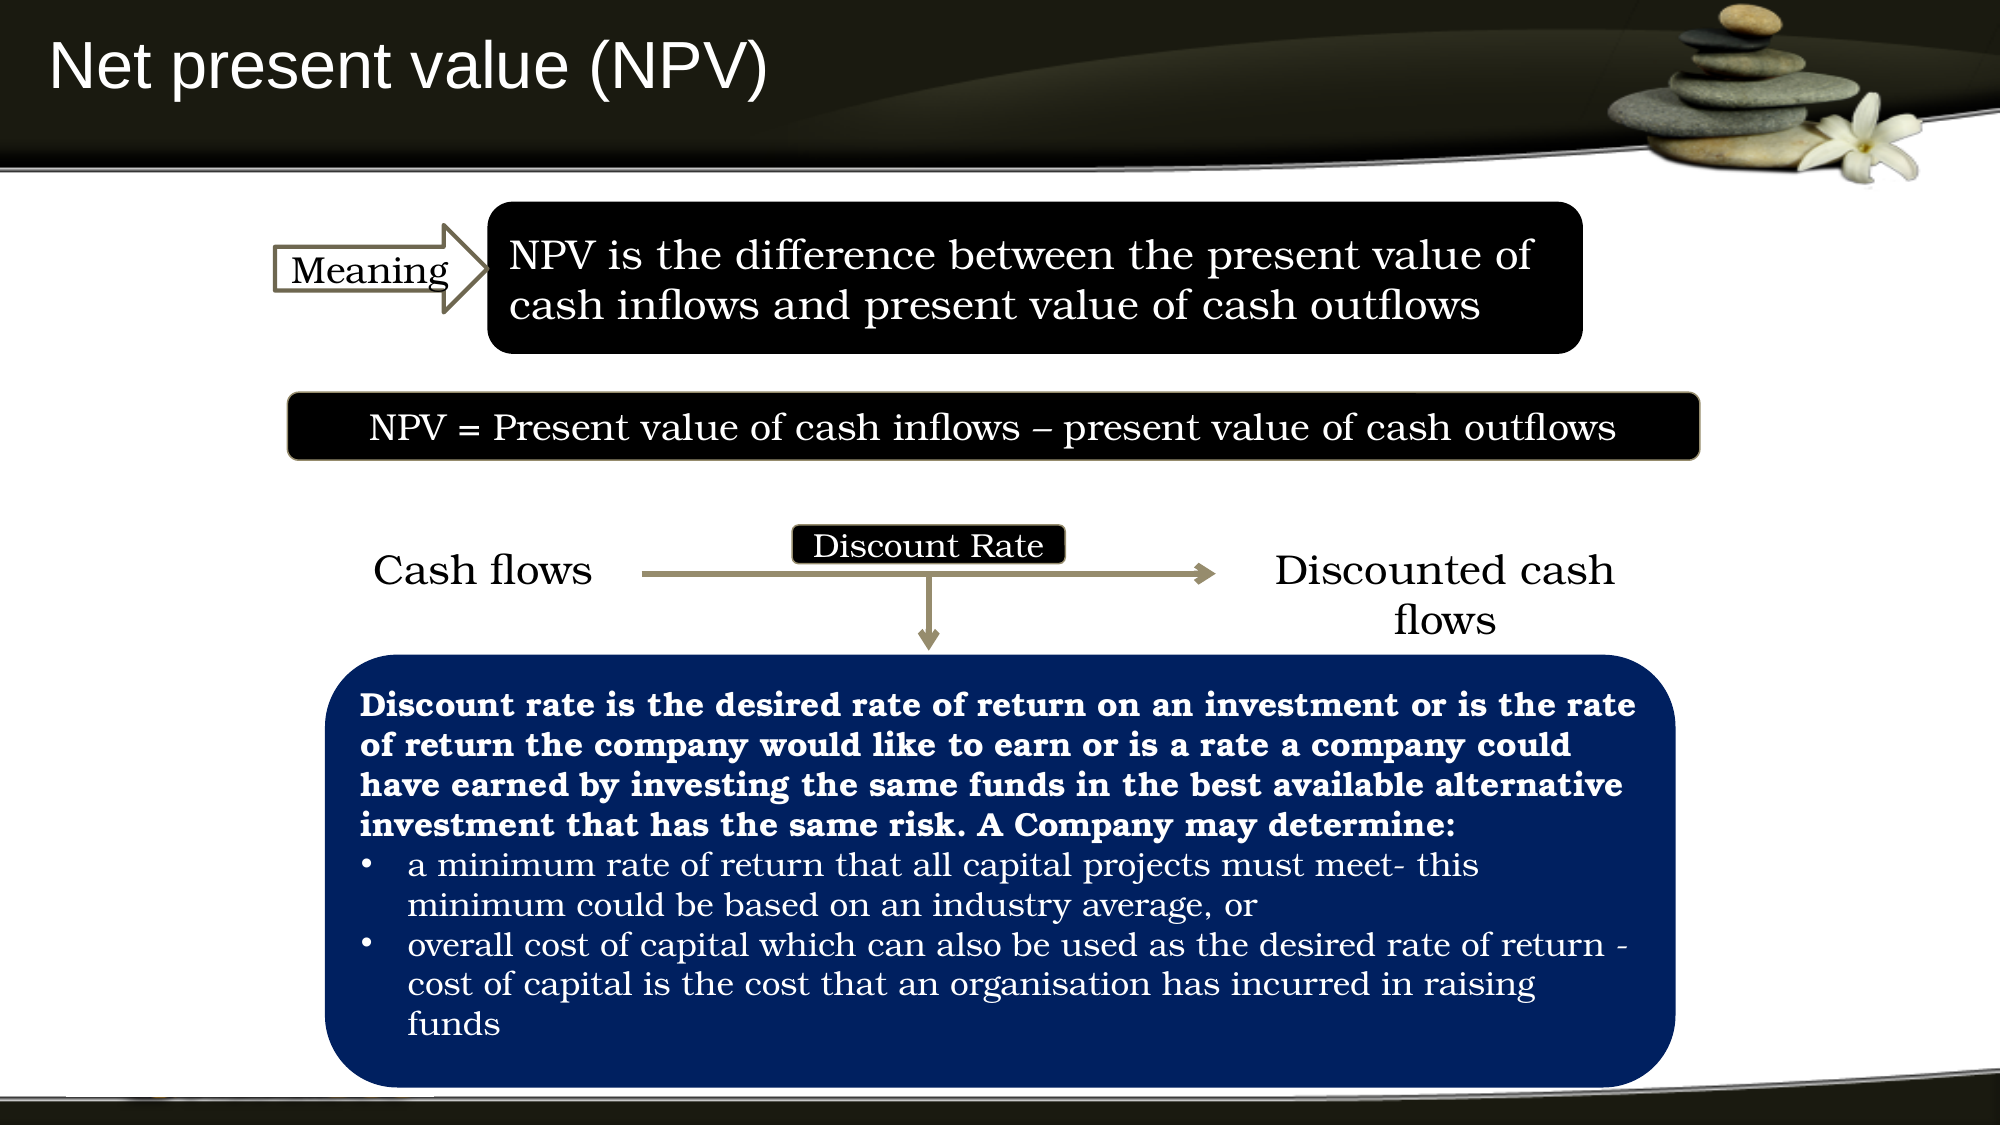

# Net present value (NPV)
NPV is the difference between the present value of cash inflows and present value of cash outflows
Meaning
NPV = Present value of cash inflows – present value of cash outflows
Discount Rate
Cash flows
Discounted cash flows
Discount rate is the desired rate of return on an investment or is the rate of return the company would like to earn or is a rate a company could have earned by investing the same funds in the best available alternative investment that has the same risk. A Company may determine:
a minimum rate of return that all capital projects must meet- this minimum could be based on an industry average, or
overall cost of capital which can also be used as the desired rate of return - cost of capital is the cost that an organisation has incurred in raising funds